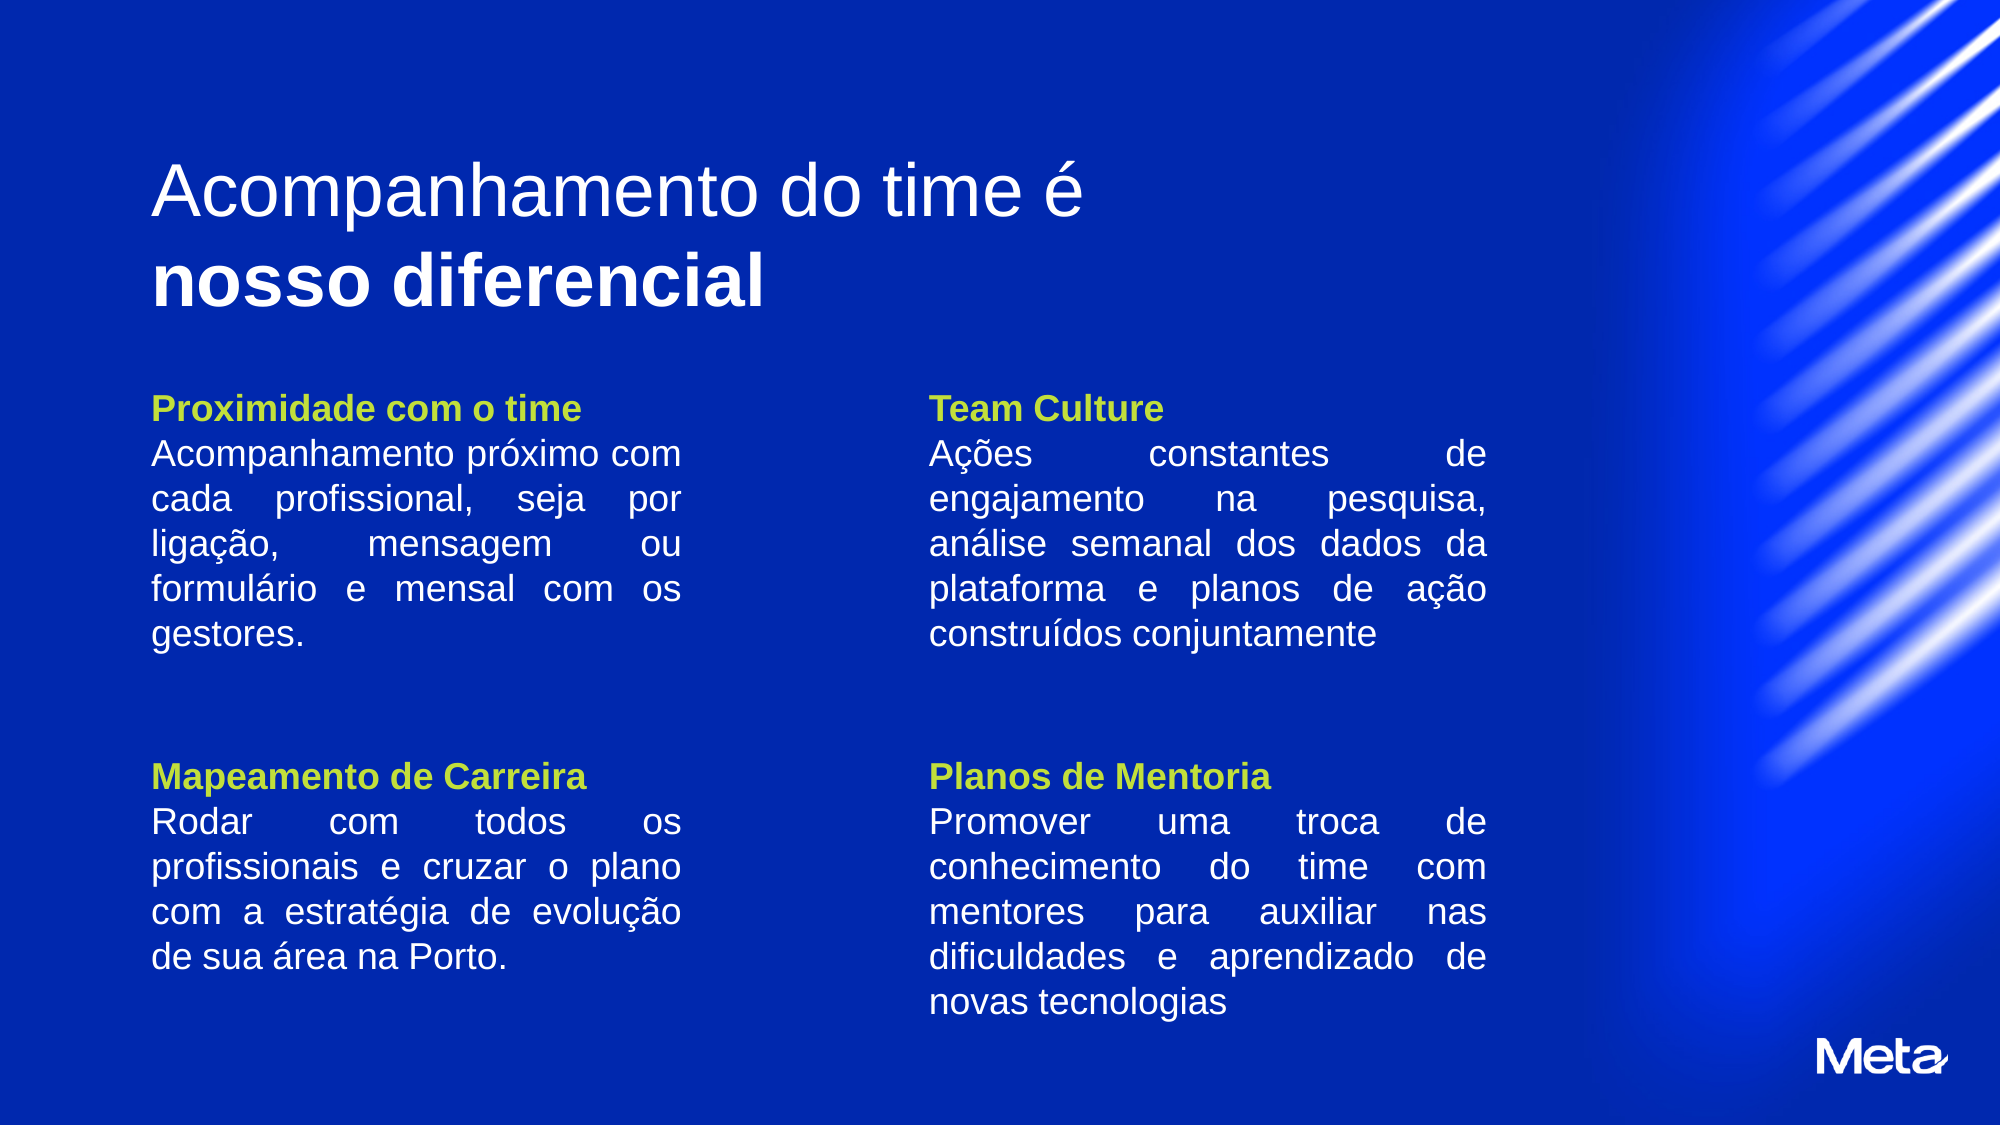

Acompanhamento do time é nosso diferencial
Proximidade com o time
Acompanhamento próximo com cada profissional, seja por ligação, mensagem ou formulário e mensal com os gestores.
Team Culture
Ações constantes de engajamento na pesquisa, análise semanal dos dados da plataforma e planos de ação construídos conjuntamente
Mapeamento de Carreira
Rodar com todos os profissionais e cruzar o plano com a estratégia de evolução de sua área na Porto.
Planos de Mentoria
Promover uma troca de conhecimento do time com mentores para auxiliar nas dificuldades e aprendizado de novas tecnologias